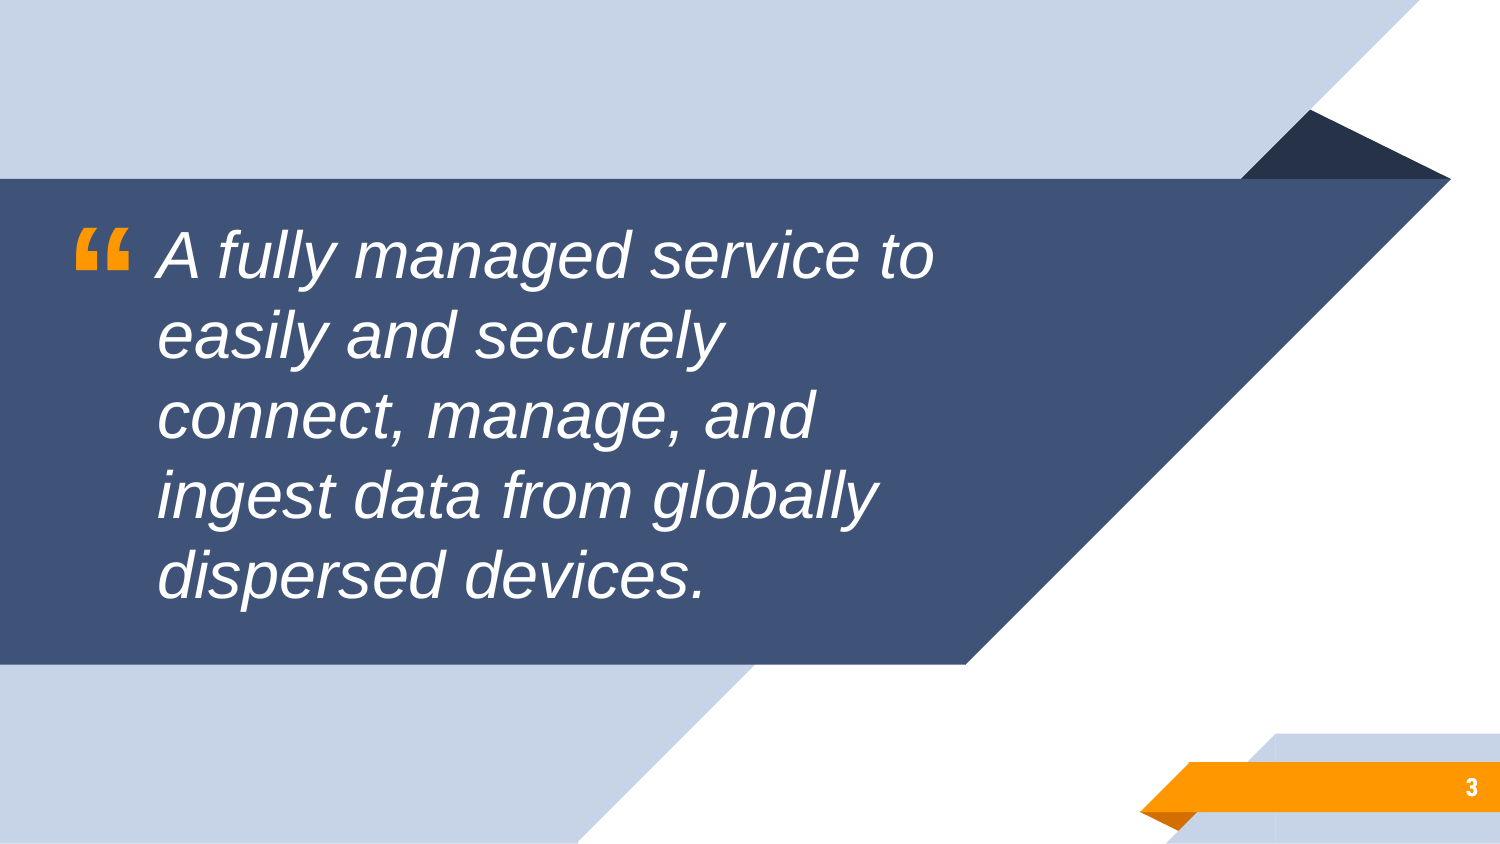

A fully managed service to easily and securely connect, manage, and ingest data from globally dispersed devices.
3
3